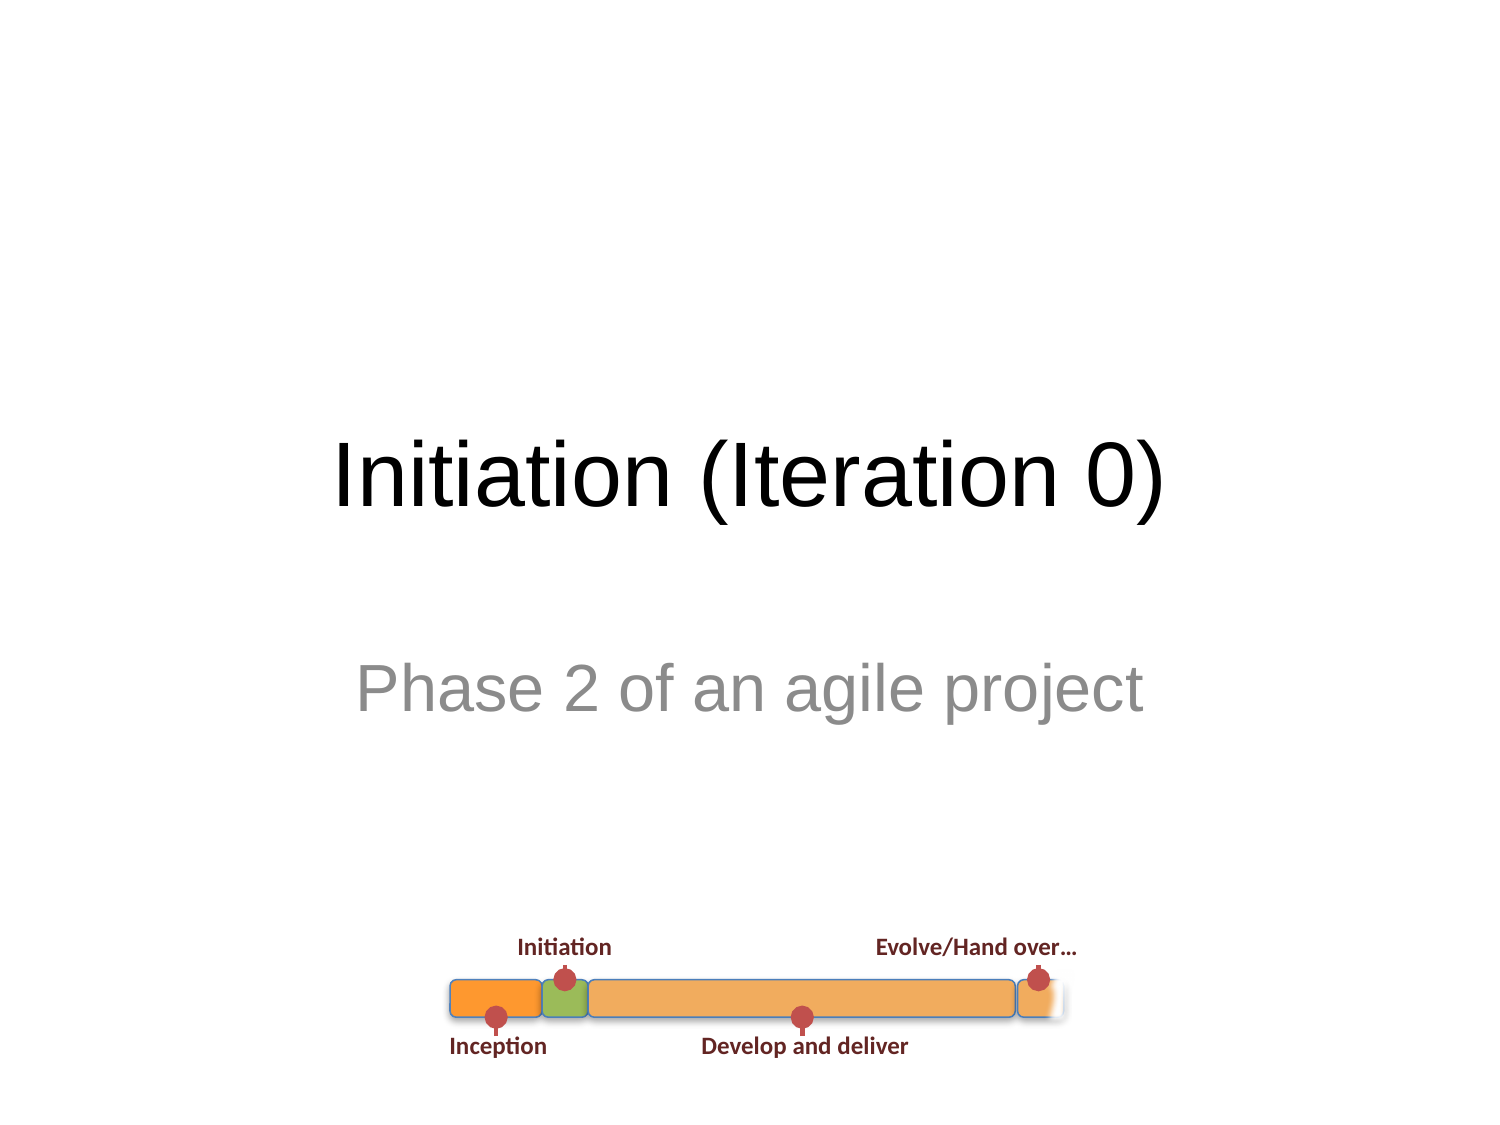

# Initiation (Iteration 0)
Phase 2 of an agile project
Initiation
Evolve/Hand over…

Inception
Develop and deliver